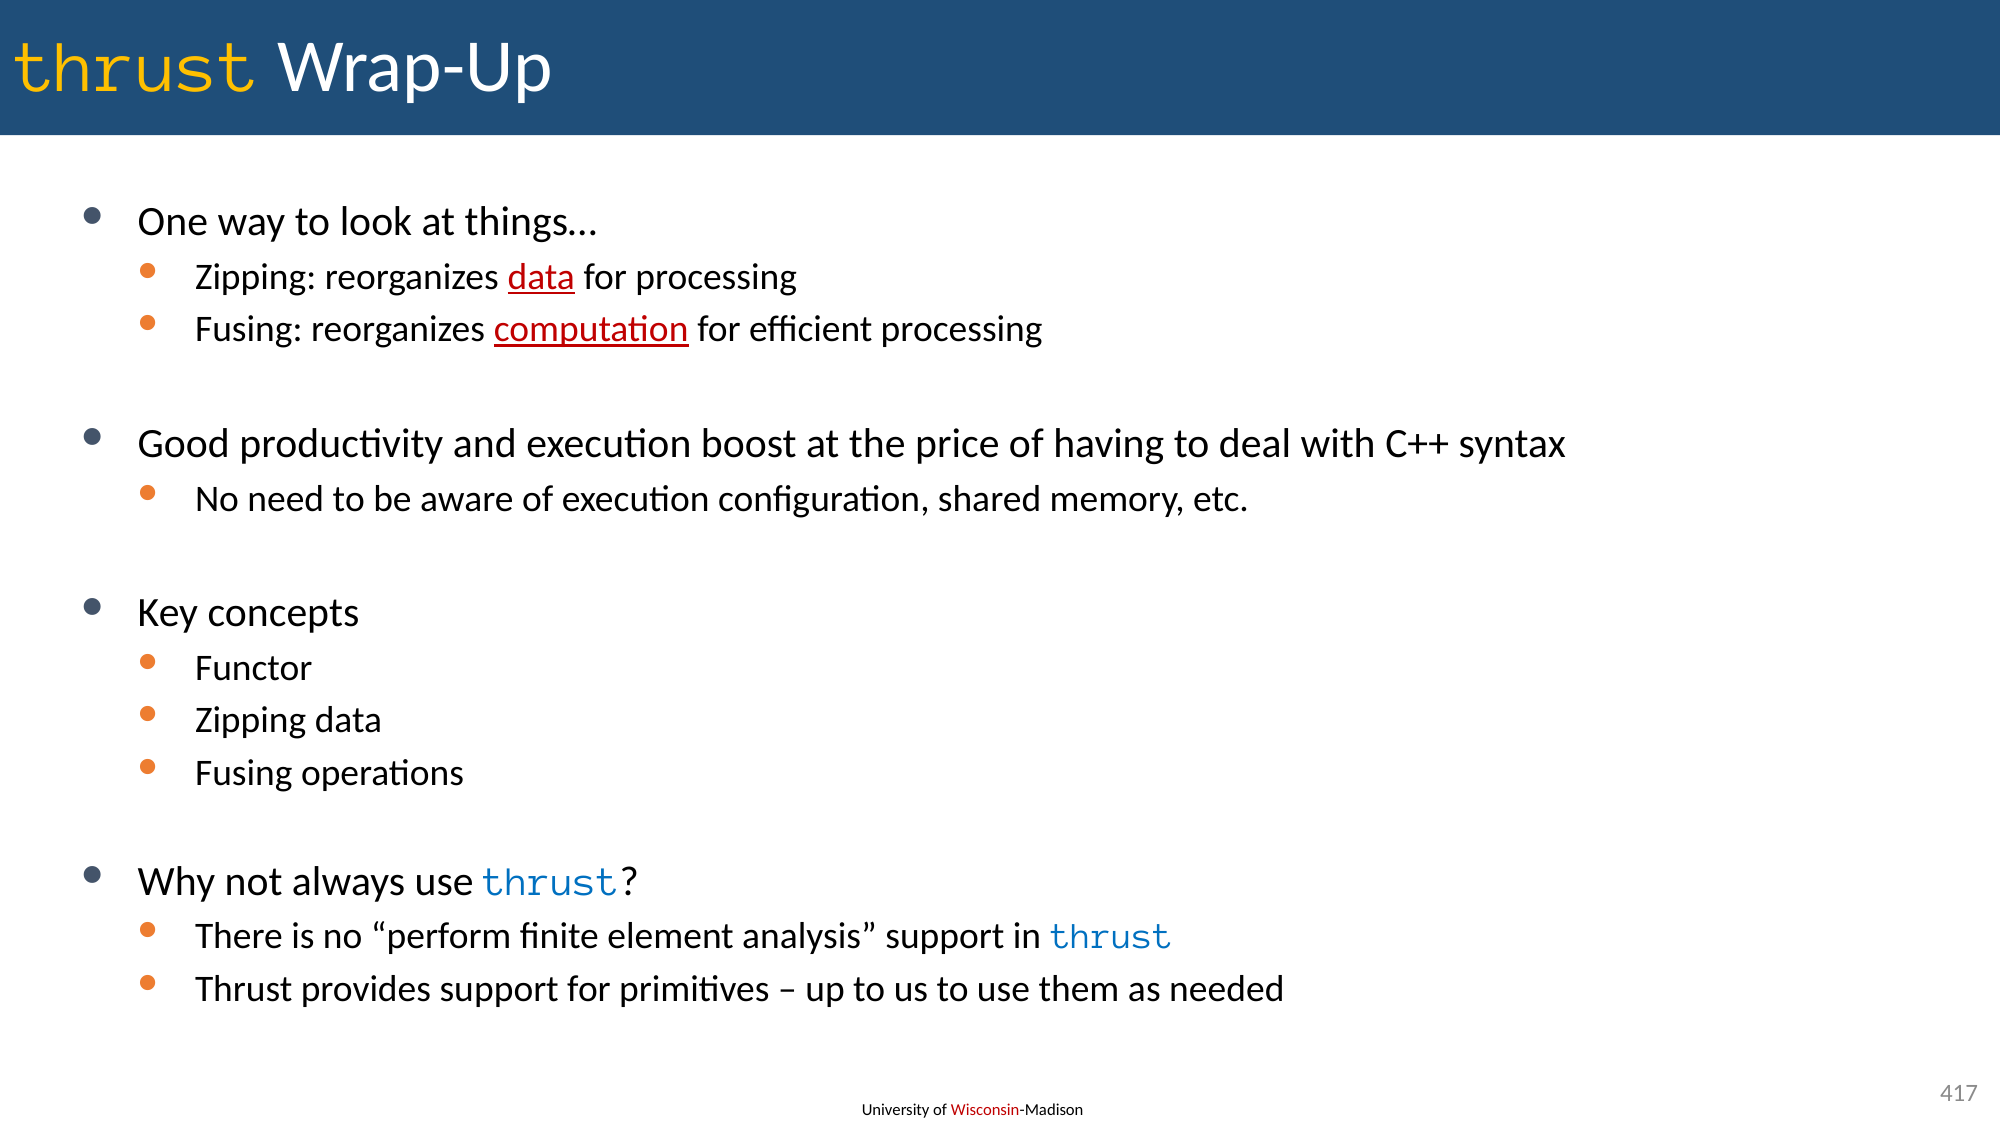

# thrust Wrap-Up
One way to look at things…
Zipping: reorganizes data for processing
Fusing: reorganizes computation for efficient processing

Good productivity and execution boost at the price of having to deal with C++ syntax
No need to be aware of execution configuration, shared memory, etc.

Key concepts
Functor
Zipping data
Fusing operations

Why not always use thrust?
There is no “perform finite element analysis” support in thrust
Thrust provides support for primitives – up to us to use them as needed
417